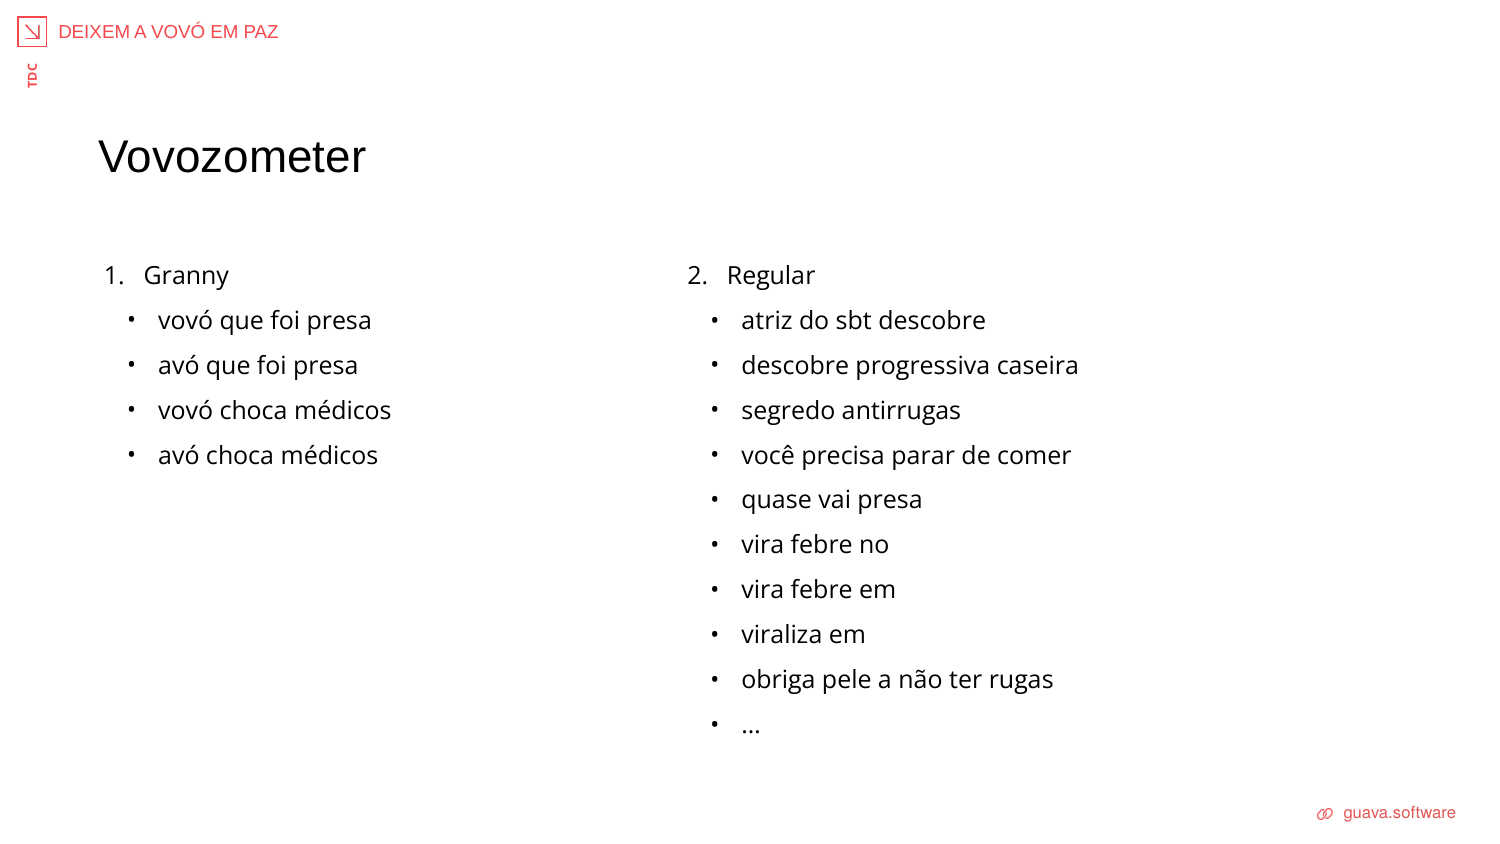

DEIXEM A VOVÓ EM PAZ
Vovozometer
TDC
Granny
vovó que foi presa
avó que foi presa
vovó choca médicos
avó choca médicos
Regular
atriz do sbt descobre
descobre progressiva caseira
segredo antirrugas
você precisa parar de comer
quase vai presa
vira febre no
vira febre em
viraliza em
obriga pele a não ter rugas
…